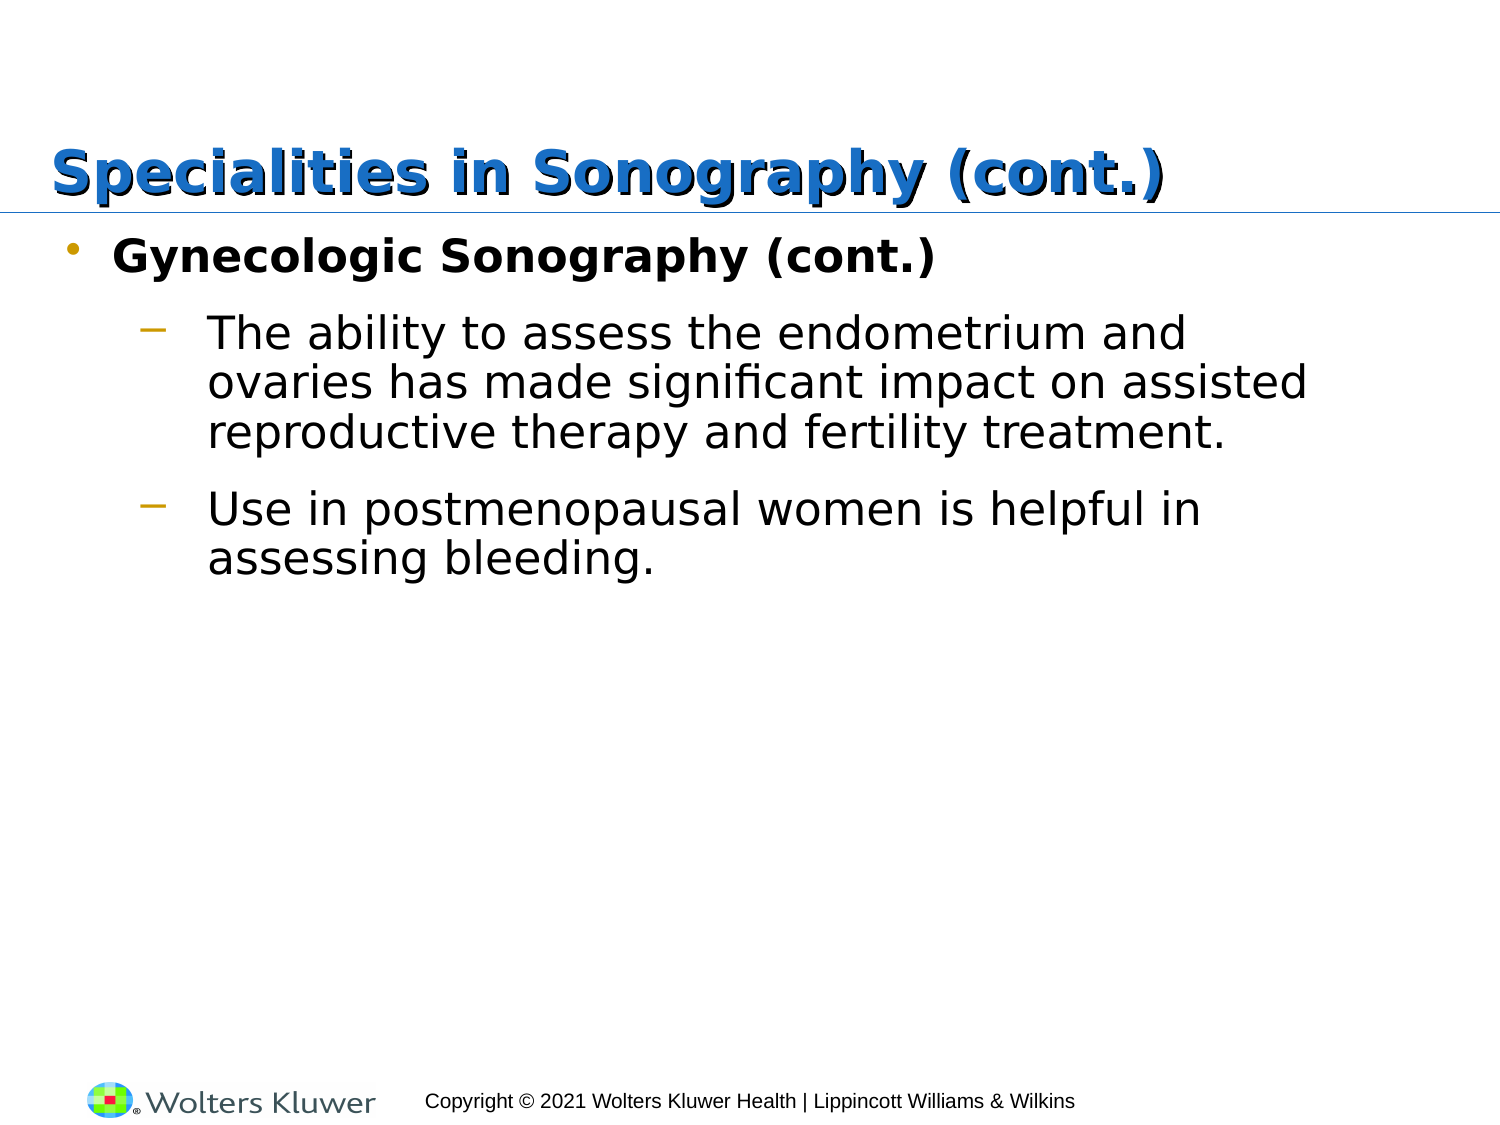

# Specialities in Sonography (cont.)
Gynecologic Sonography (cont.)
The ability to assess the endometrium and ovaries has made significant impact on assisted reproductive therapy and fertility treatment.
Use in postmenopausal women is helpful in assessing bleeding.